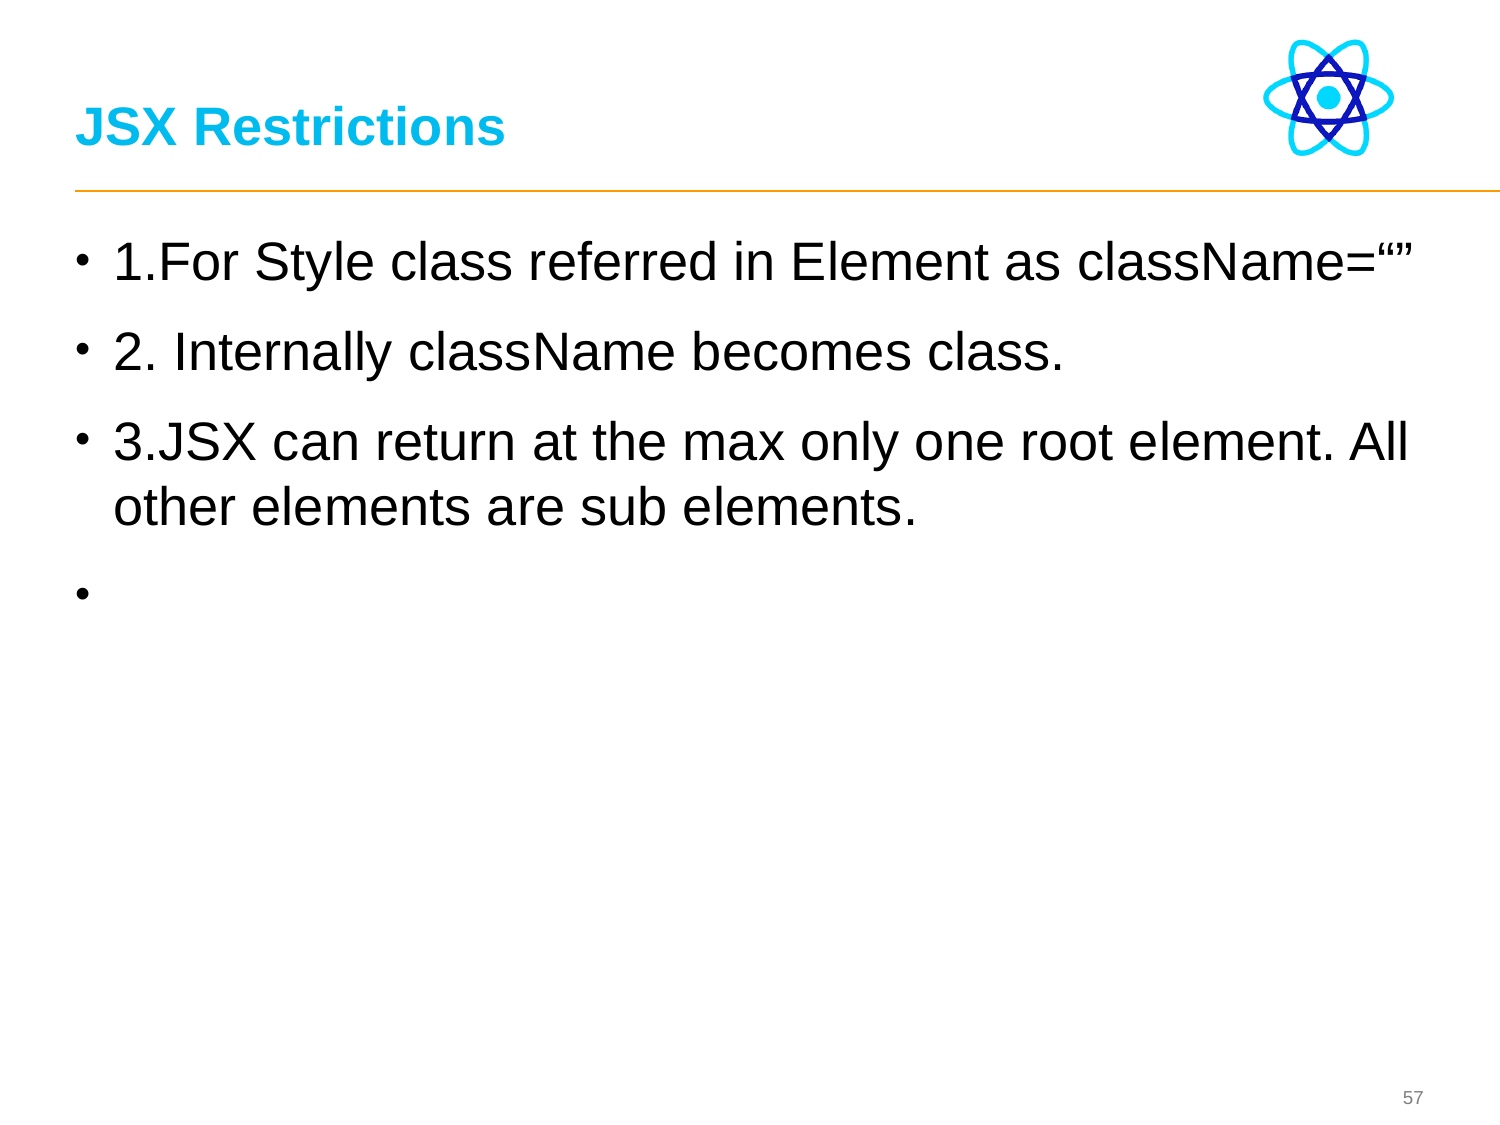

# JSX Restrictions
1.For Style class referred in Element as className=“”
2. Internally className becomes class.
3.JSX can return at the max only one root element. All other elements are sub elements.